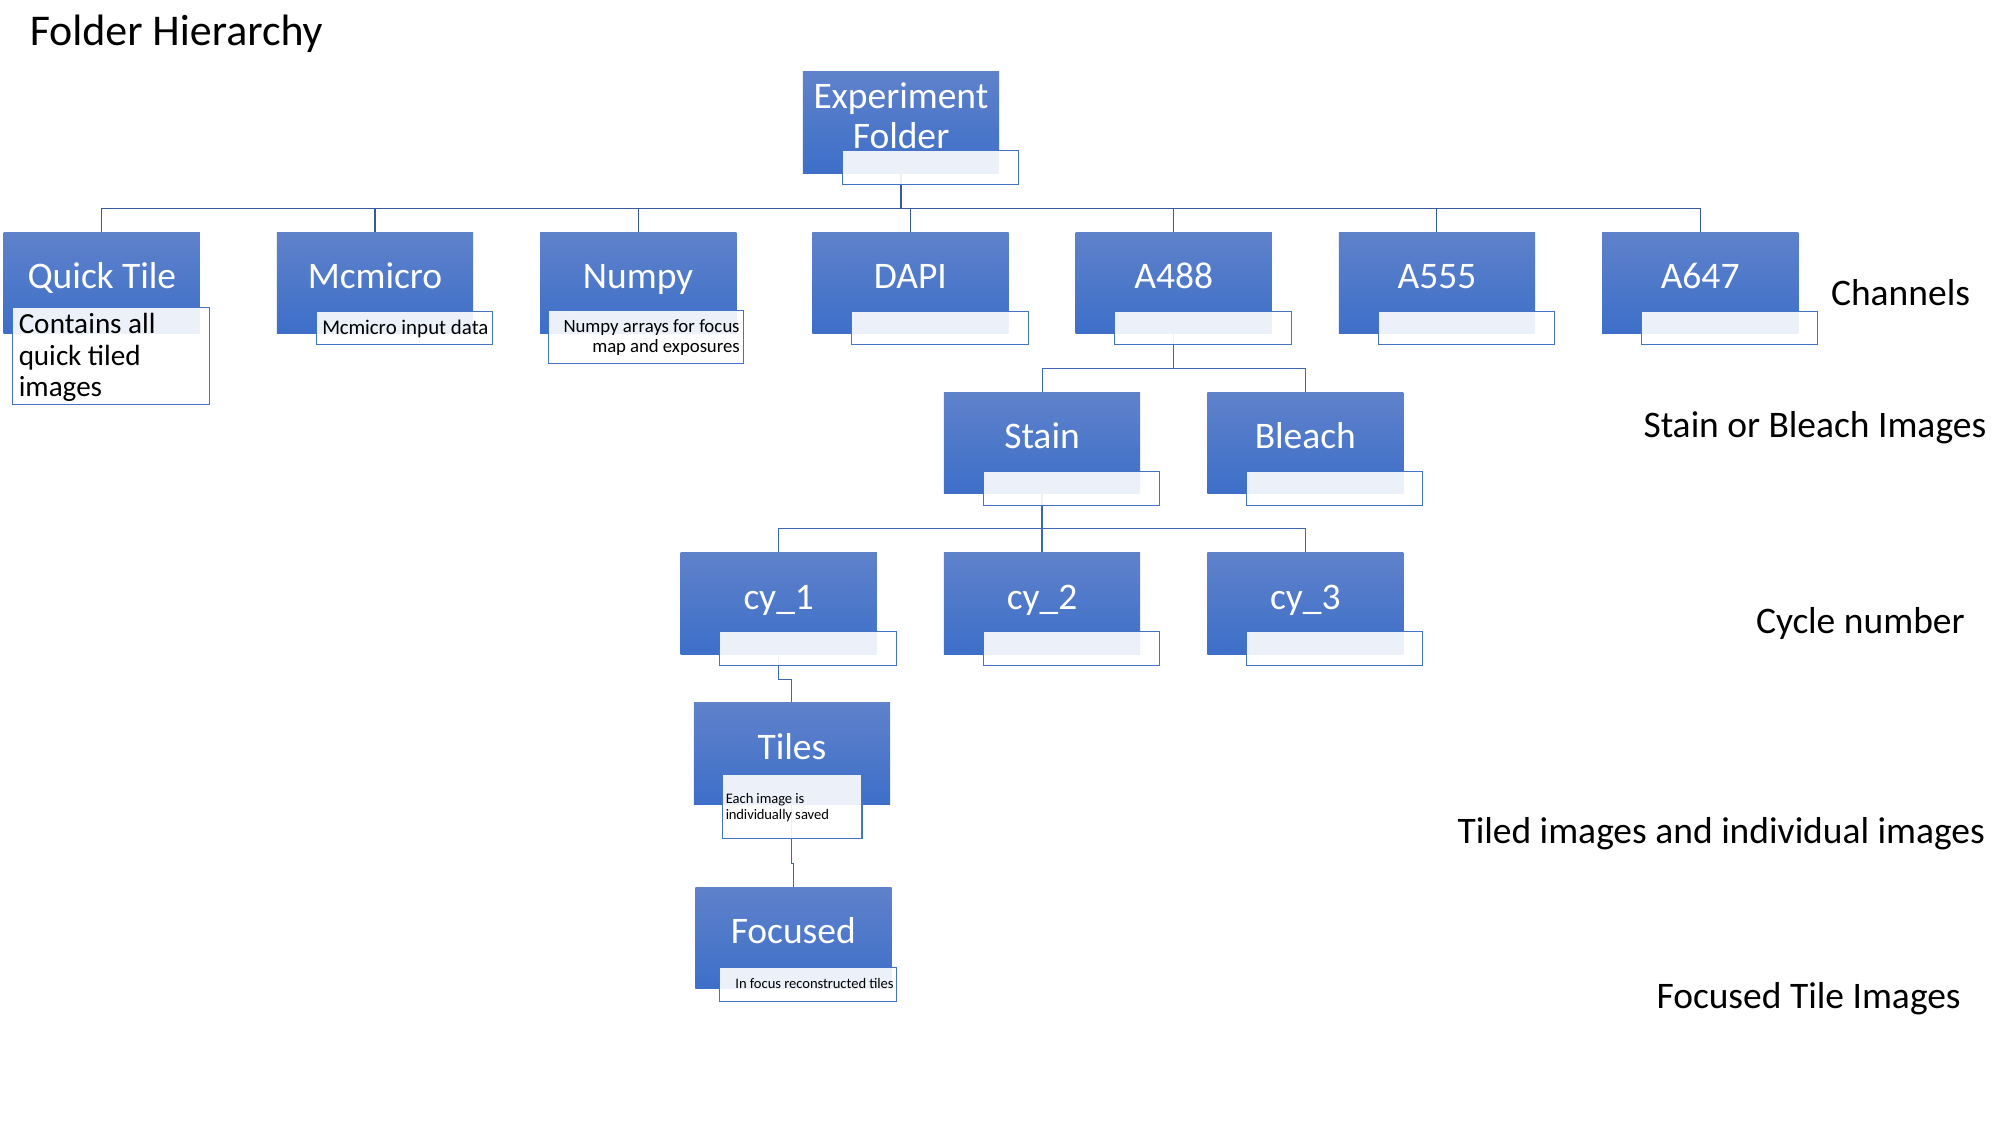

# Folder Hierarchy
Experiment Folder

Quick Tile
Contains all quick tiled images
Mcmicro
Mcmicro input data
Numpy
Numpy arrays for focus map and exposures
DAPI

A488

Stain

cy_1

Tiles
Each image is individually saved
Focused
In focus reconstructed tiles
cy_2

cy_3

Bleach

A555

A647

Channels
Stain or Bleach Images
Cycle number
Tiled images and individual images
Focused Tile Images